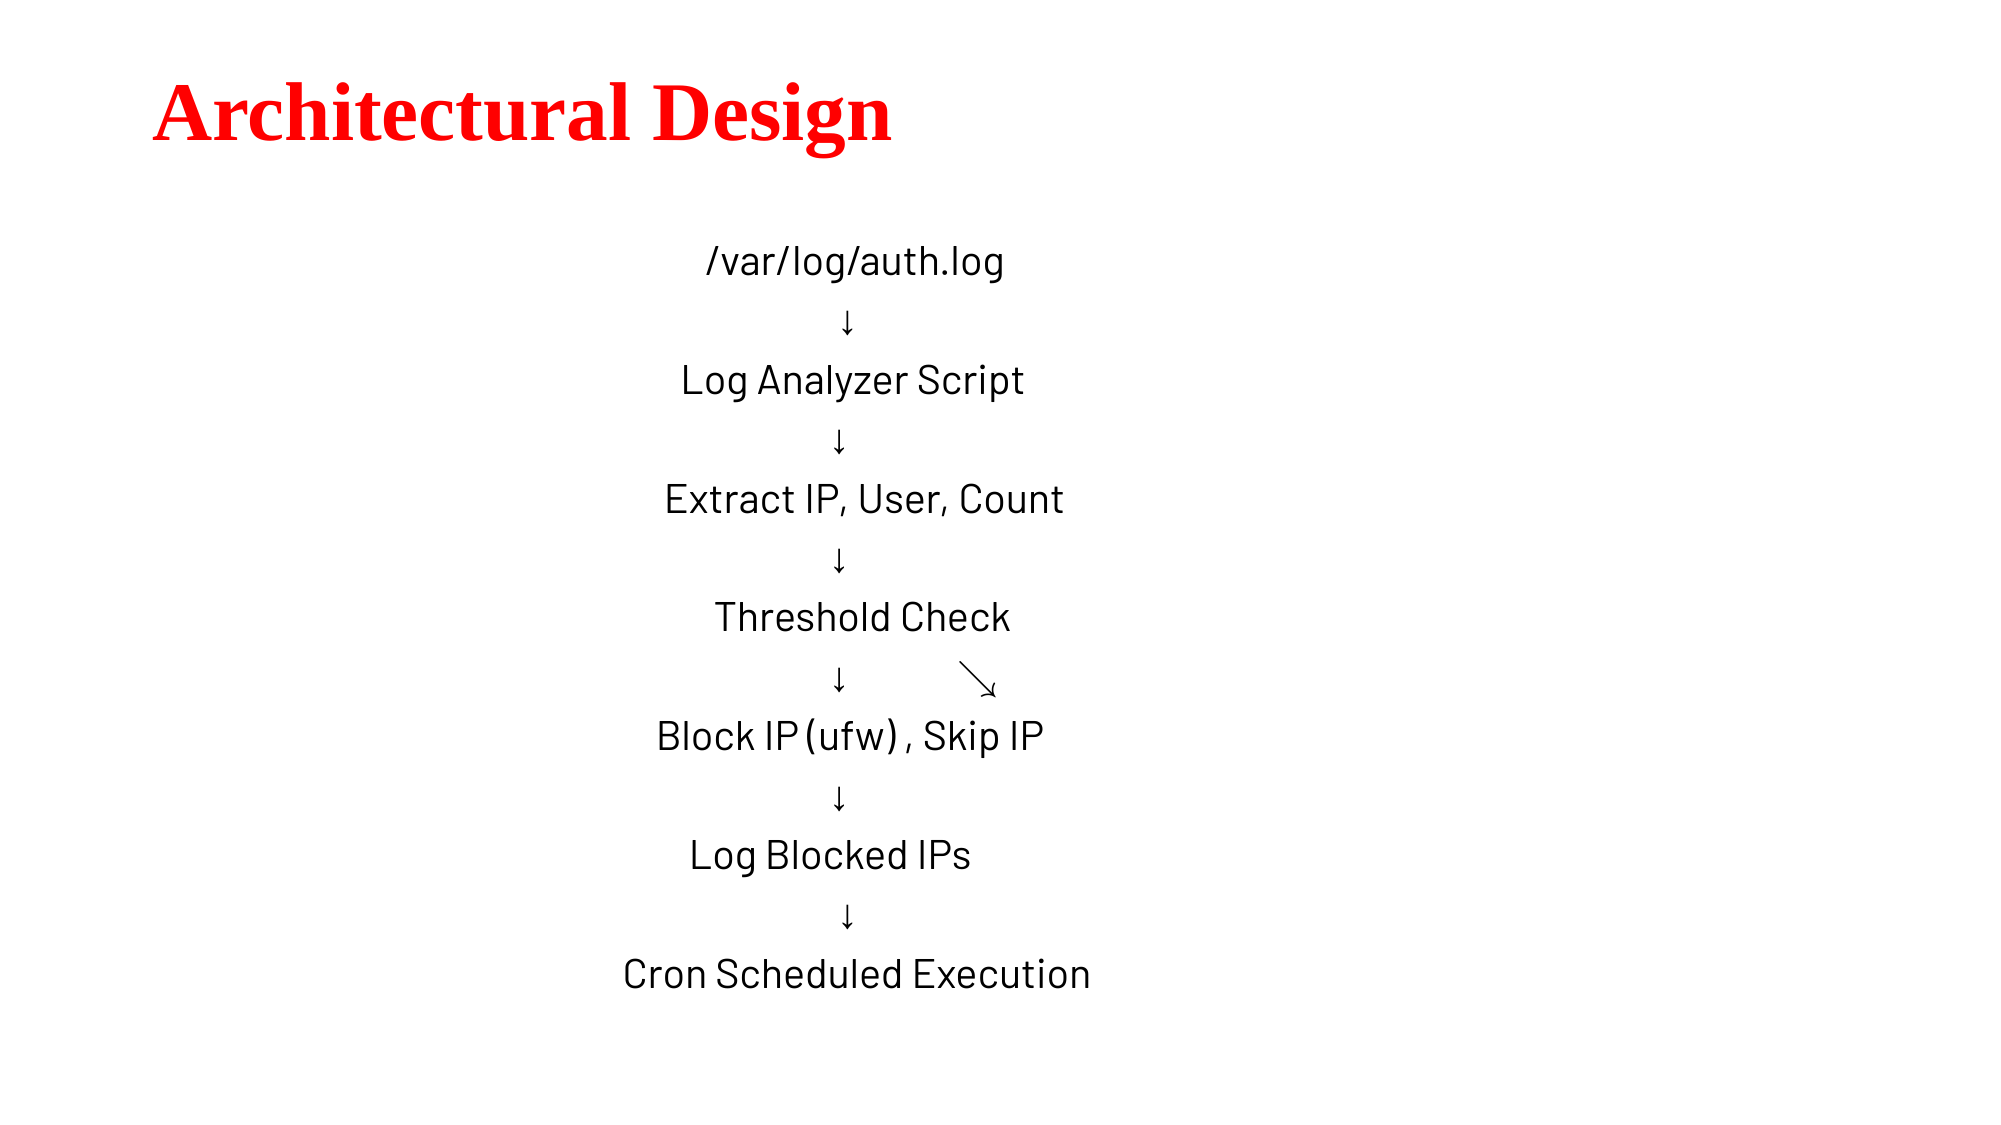

# Architectural Design
                                                                   /var/log/auth.log
                                                                                   ↓
                                                                Log Analyzer Script
                                                                                  ↓
                                                              Extract IP, User, Count
                                                                                  ↓
                                                                    Threshold Check
                                                                                  ↓             ↘
                                                             Block IP (ufw) , Skip IP
                                                                                  ↓
                                                                 Log Blocked IPs
                                                                                   ↓
                                                         Cron Scheduled Execution